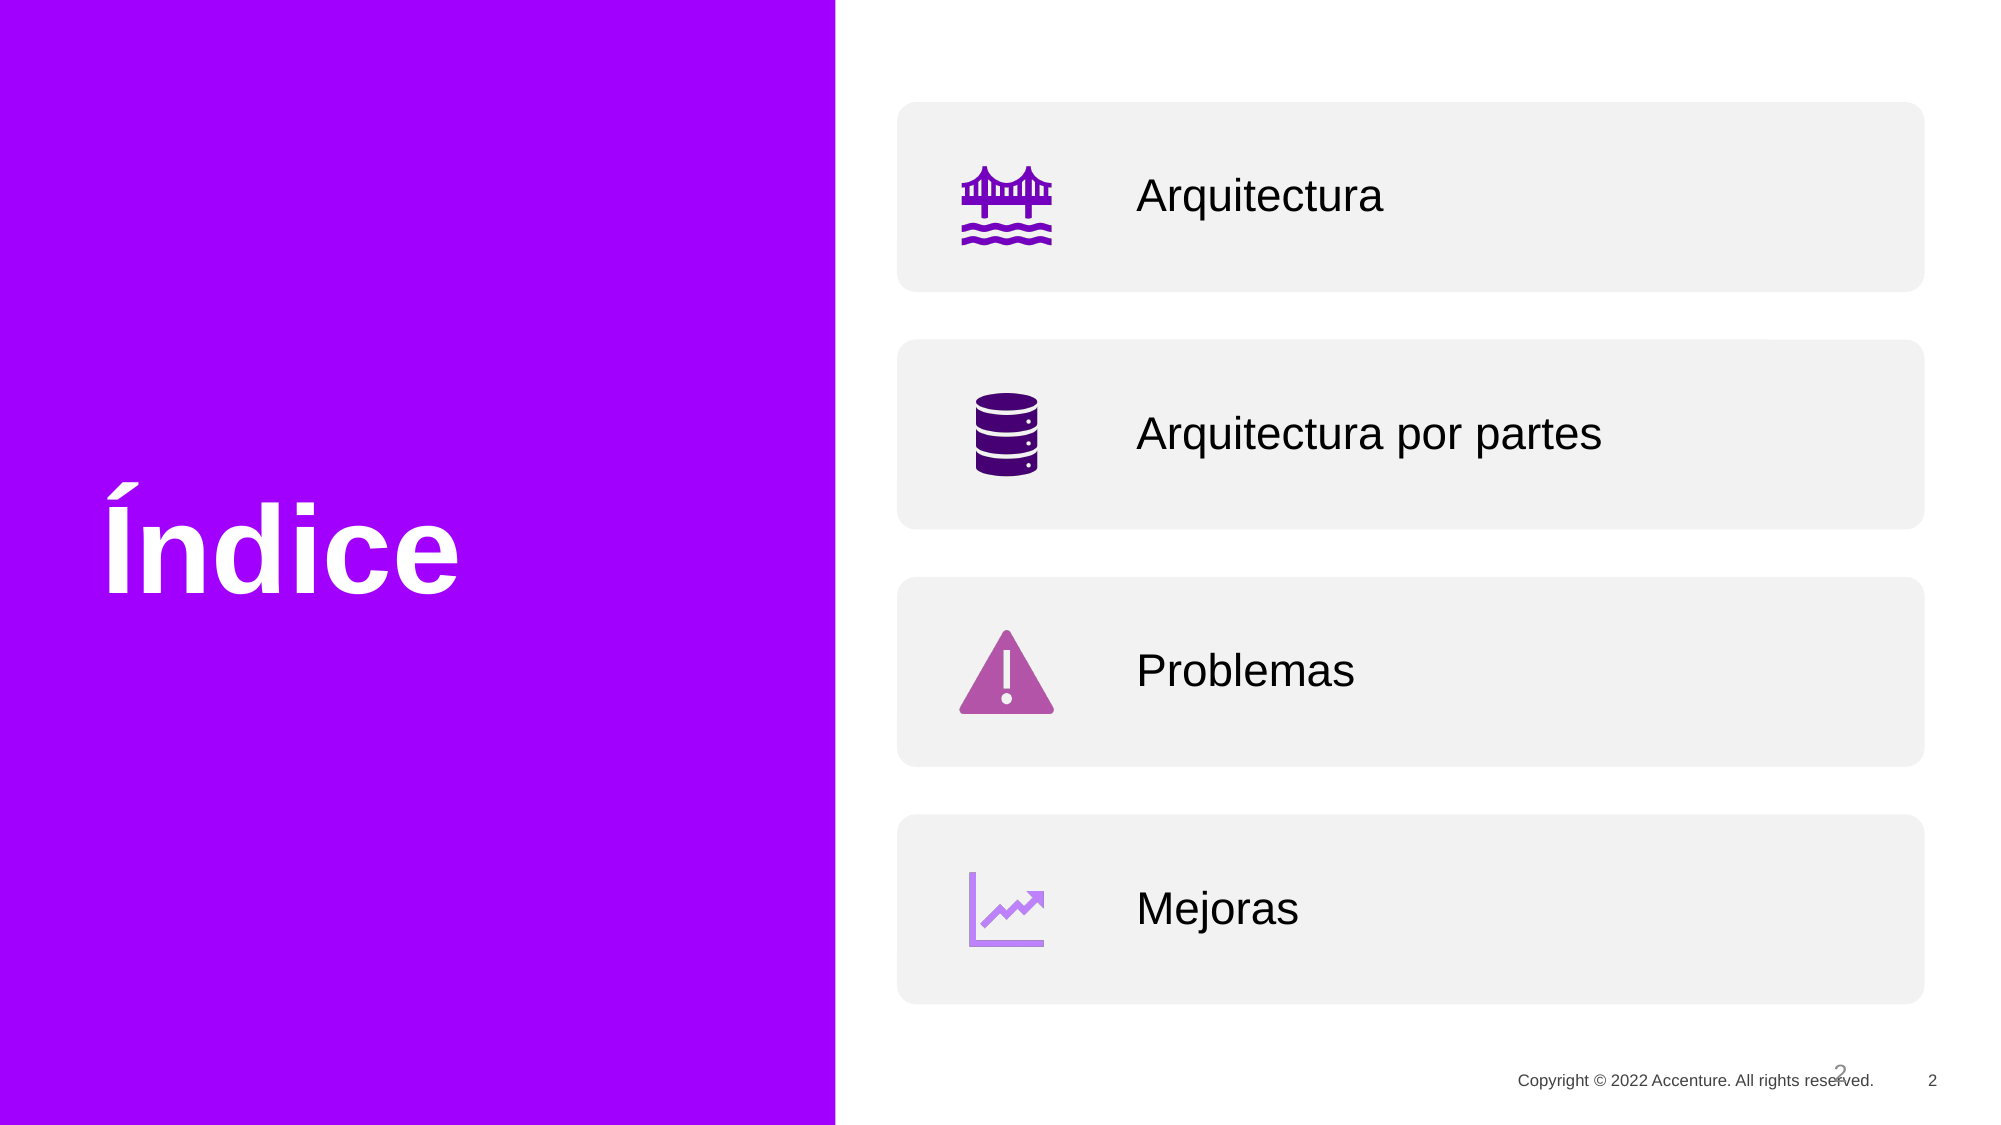

# Índice
Arquitectura
Arquitectura por partes
Problemas
Mejoras
2